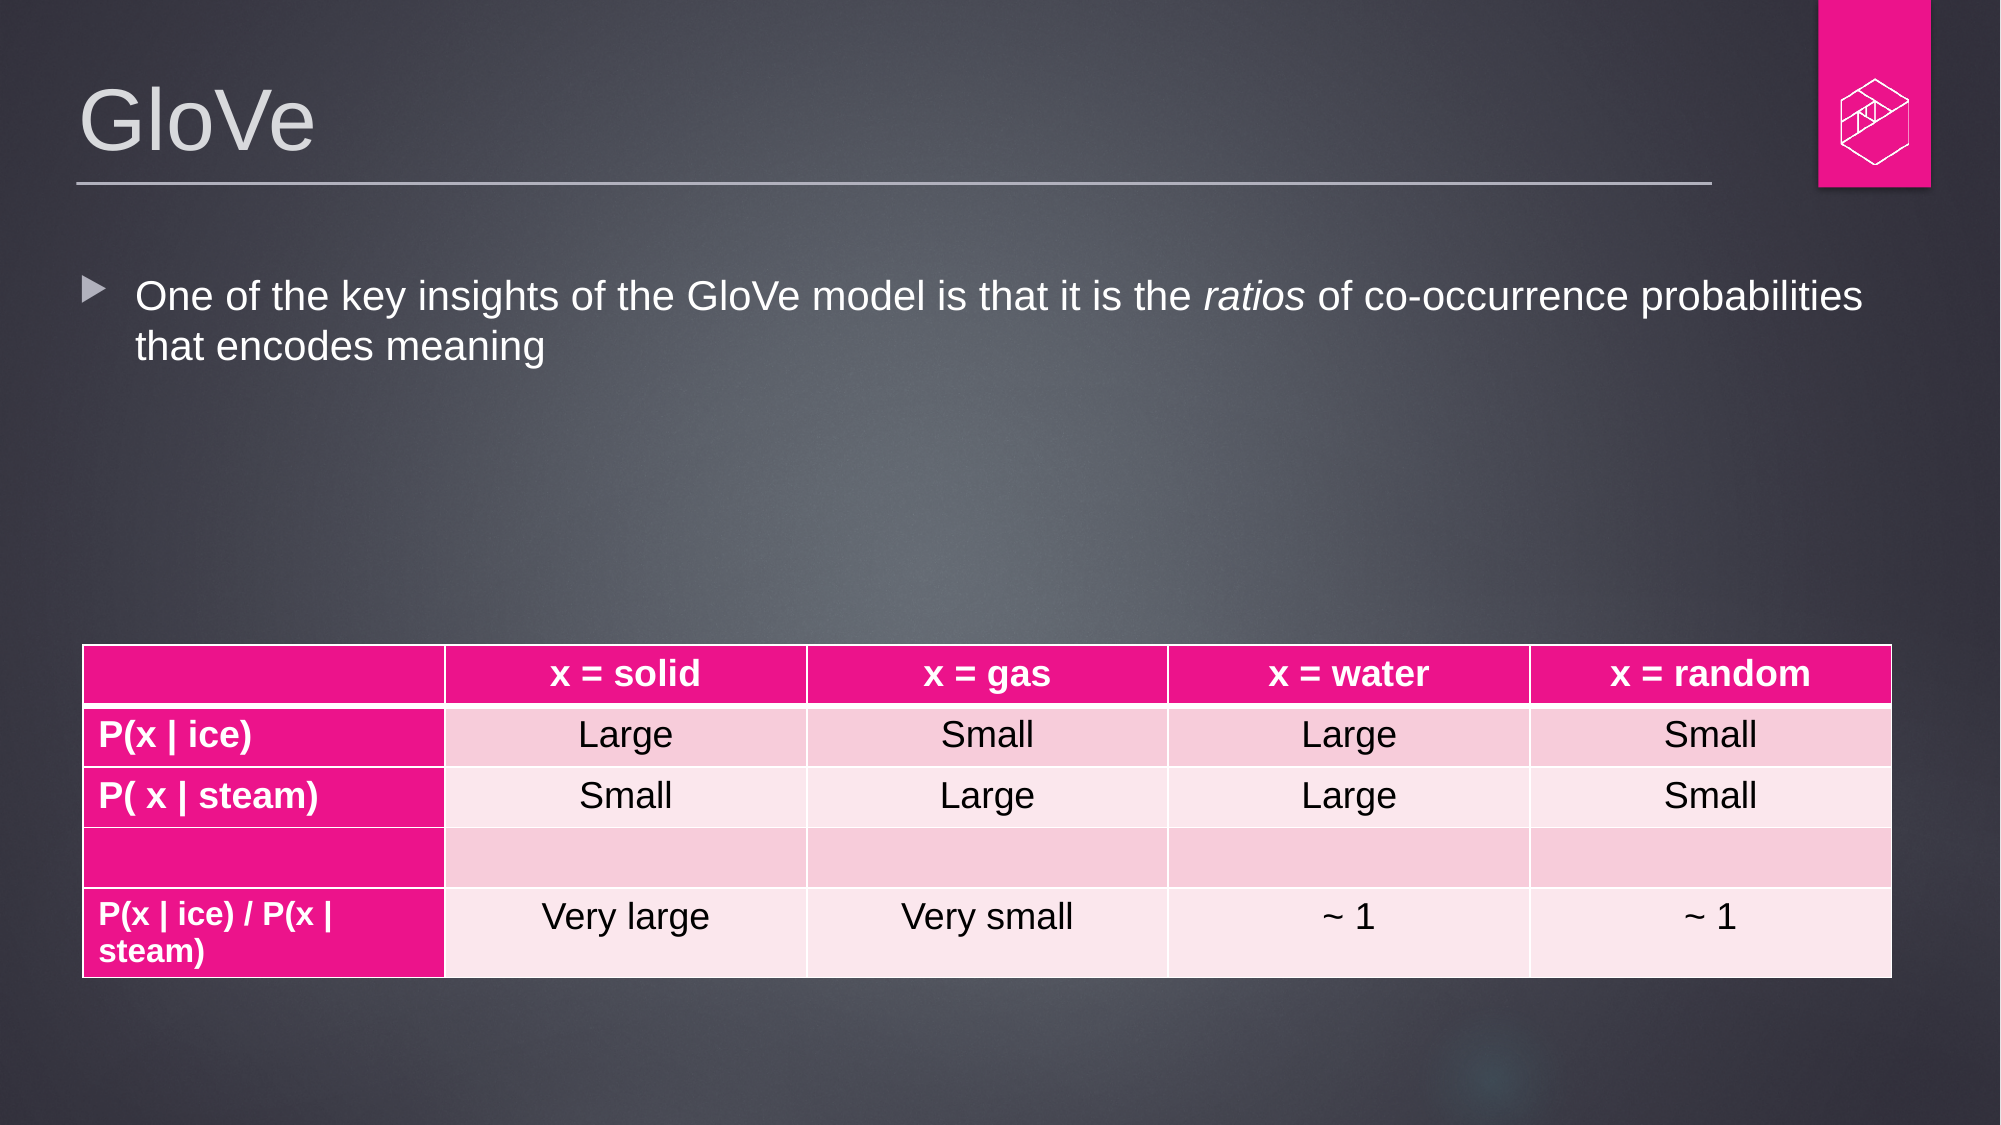

# GloVe
One of the key insights of the GloVe model is that it is the ratios of co-occurrence probabilities that encodes meaning
|  | x = solid | x = gas | x = water | x = random |
| --- | --- | --- | --- | --- |
| P(x | ice) | Large | Small | Large | Small |
| P( x | steam) | Small | Large | Large | Small |
|  |  |  |  |  |
| P(x | ice) / P(x | steam) | Very large | Very small | ~ 1 | ~ 1 |